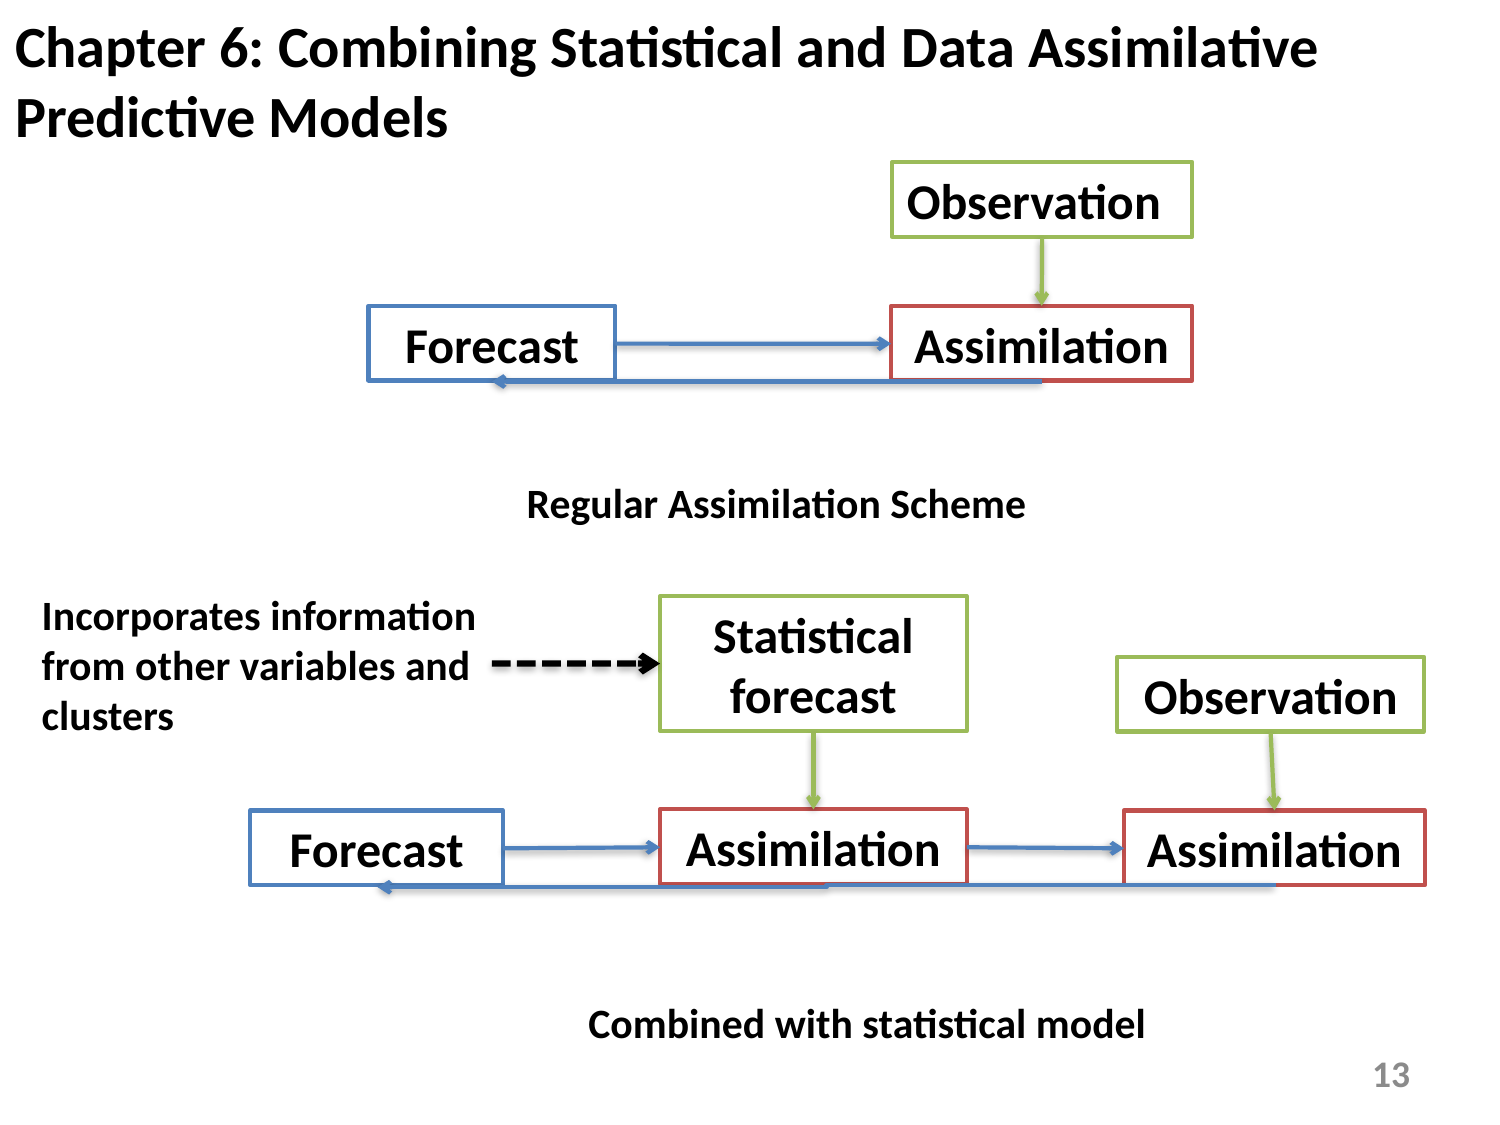

# Chapter 6: Combining Statistical and Data Assimilative Predictive Models
Observation
Forecast
Assimilation
Regular Assimilation Scheme
Incorporates information from other variables and clusters
Statistical forecast
Observation
Assimilation
Forecast
Assimilation
Combined with statistical model
13